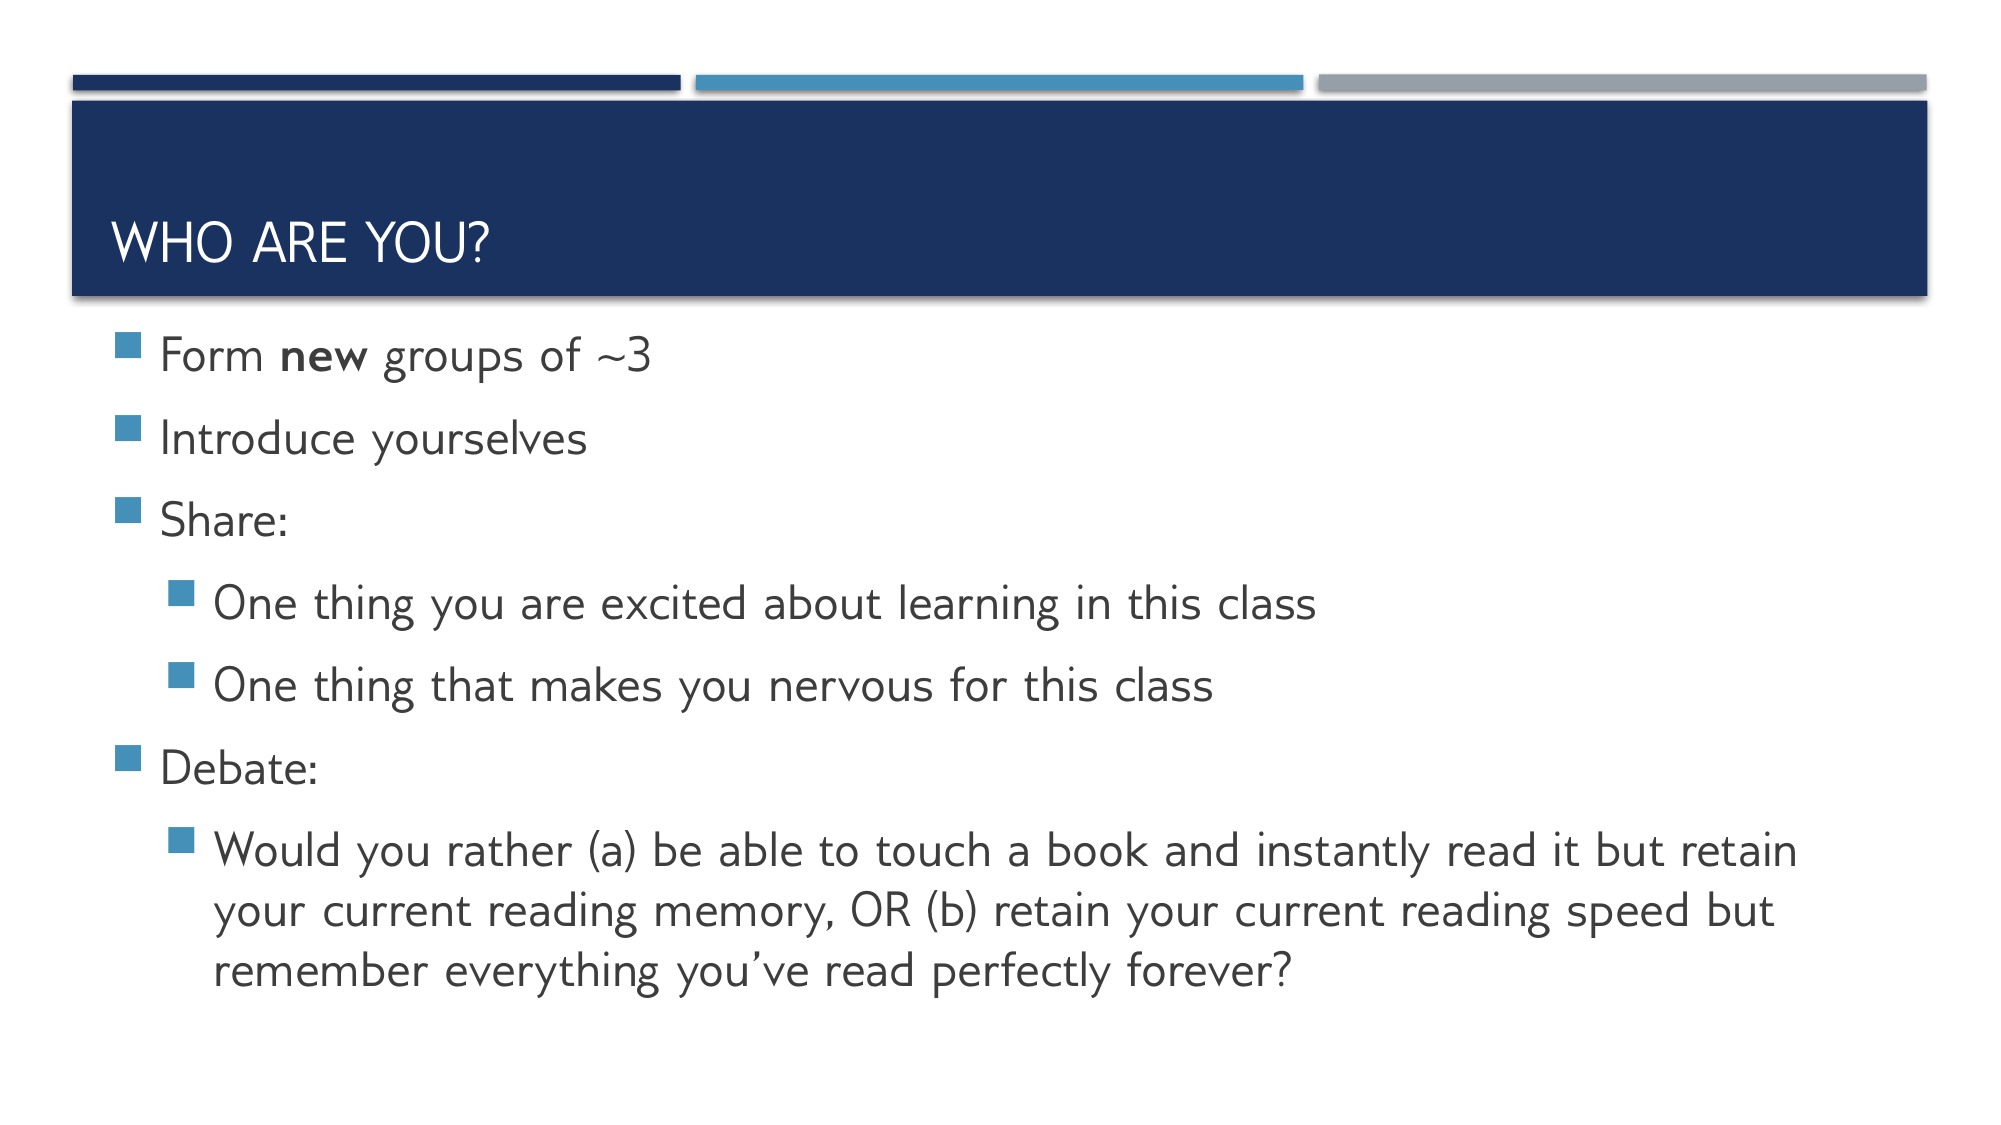

# Who are you?
Form new groups of ~3
Introduce yourselves
Share:
One thing you are excited about learning in this class
One thing that makes you nervous for this class
Debate:
Would you rather (a) be able to touch a book and instantly read it but retain your current reading memory, OR (b) retain your current reading speed but remember everything you’ve read perfectly forever?